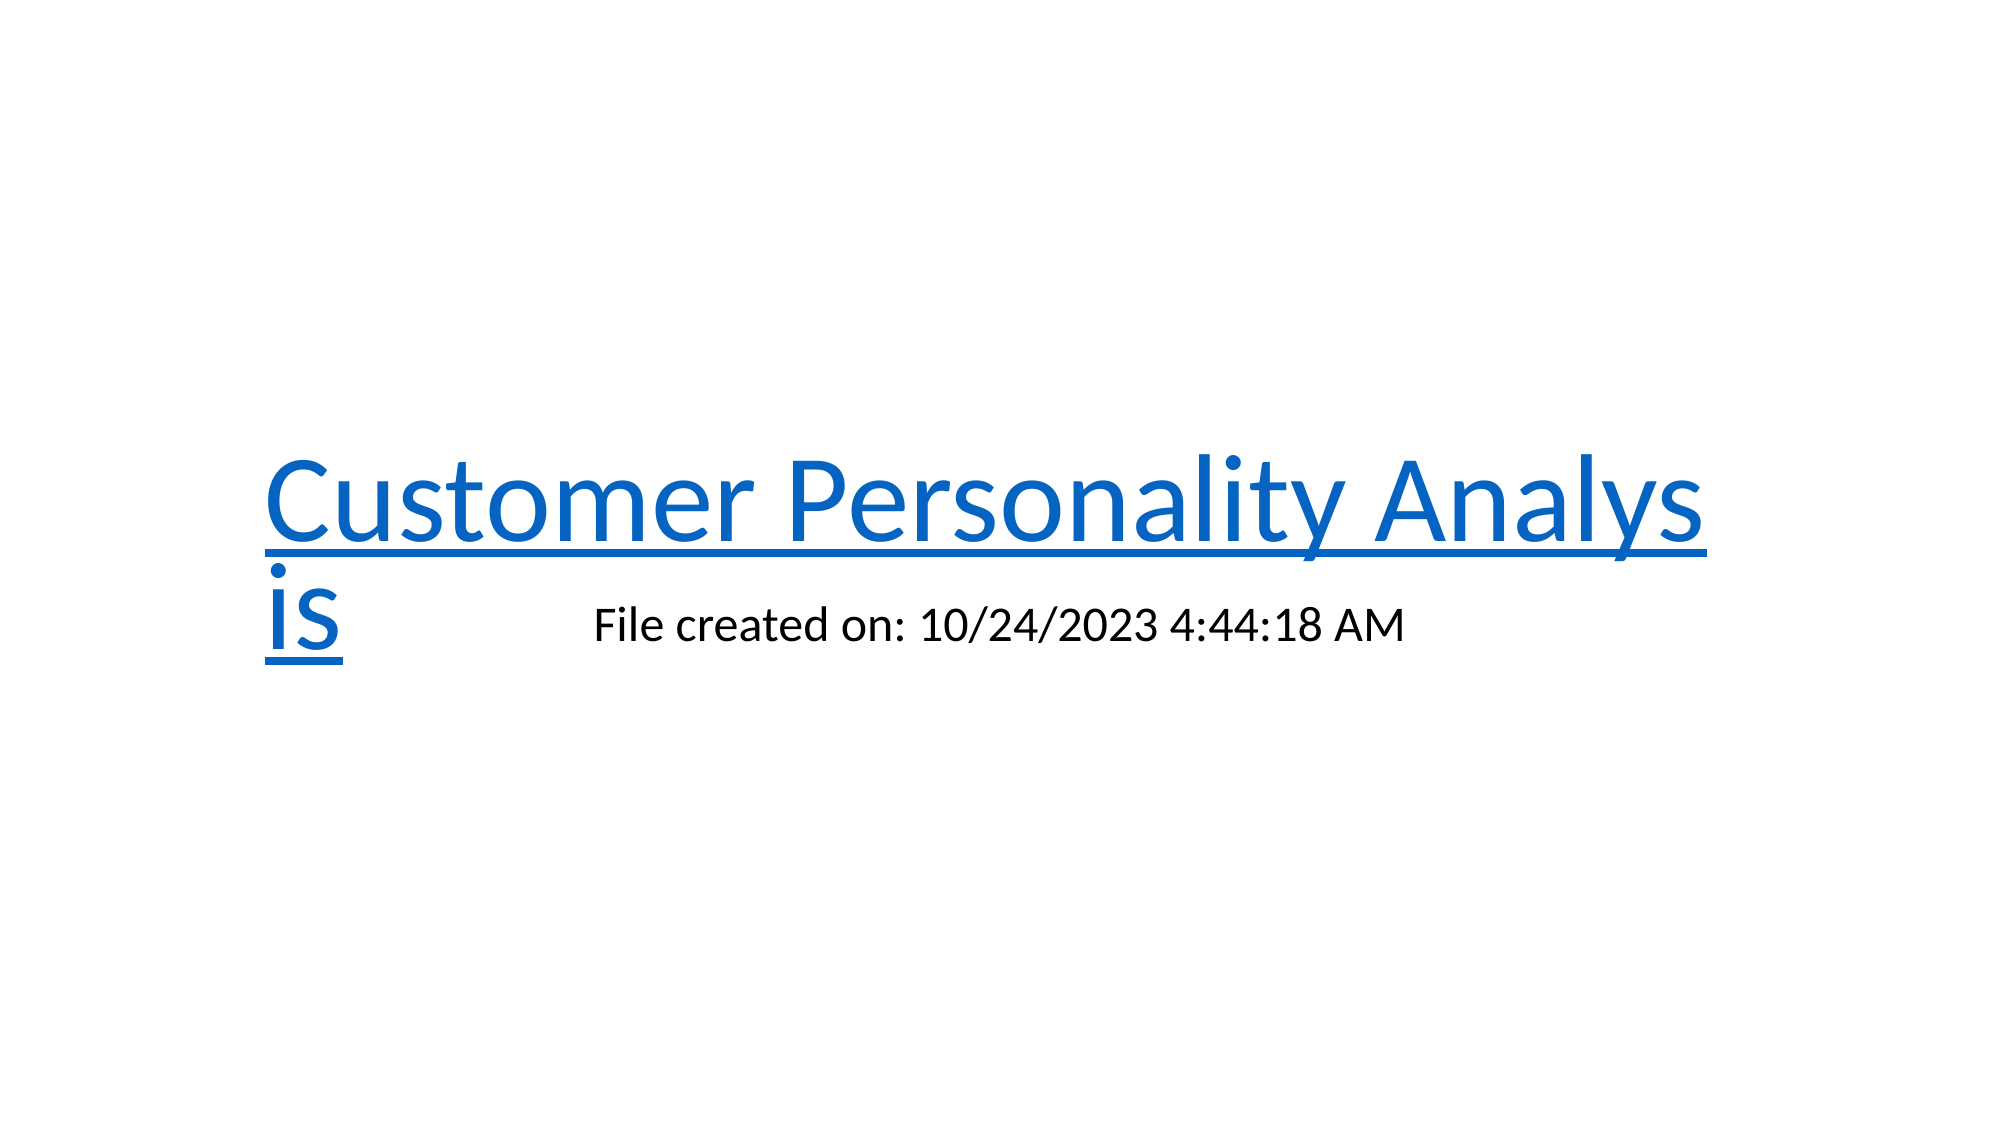

# Customer Personality Analysis
File created on: 10/24/2023 4:44:18 AM